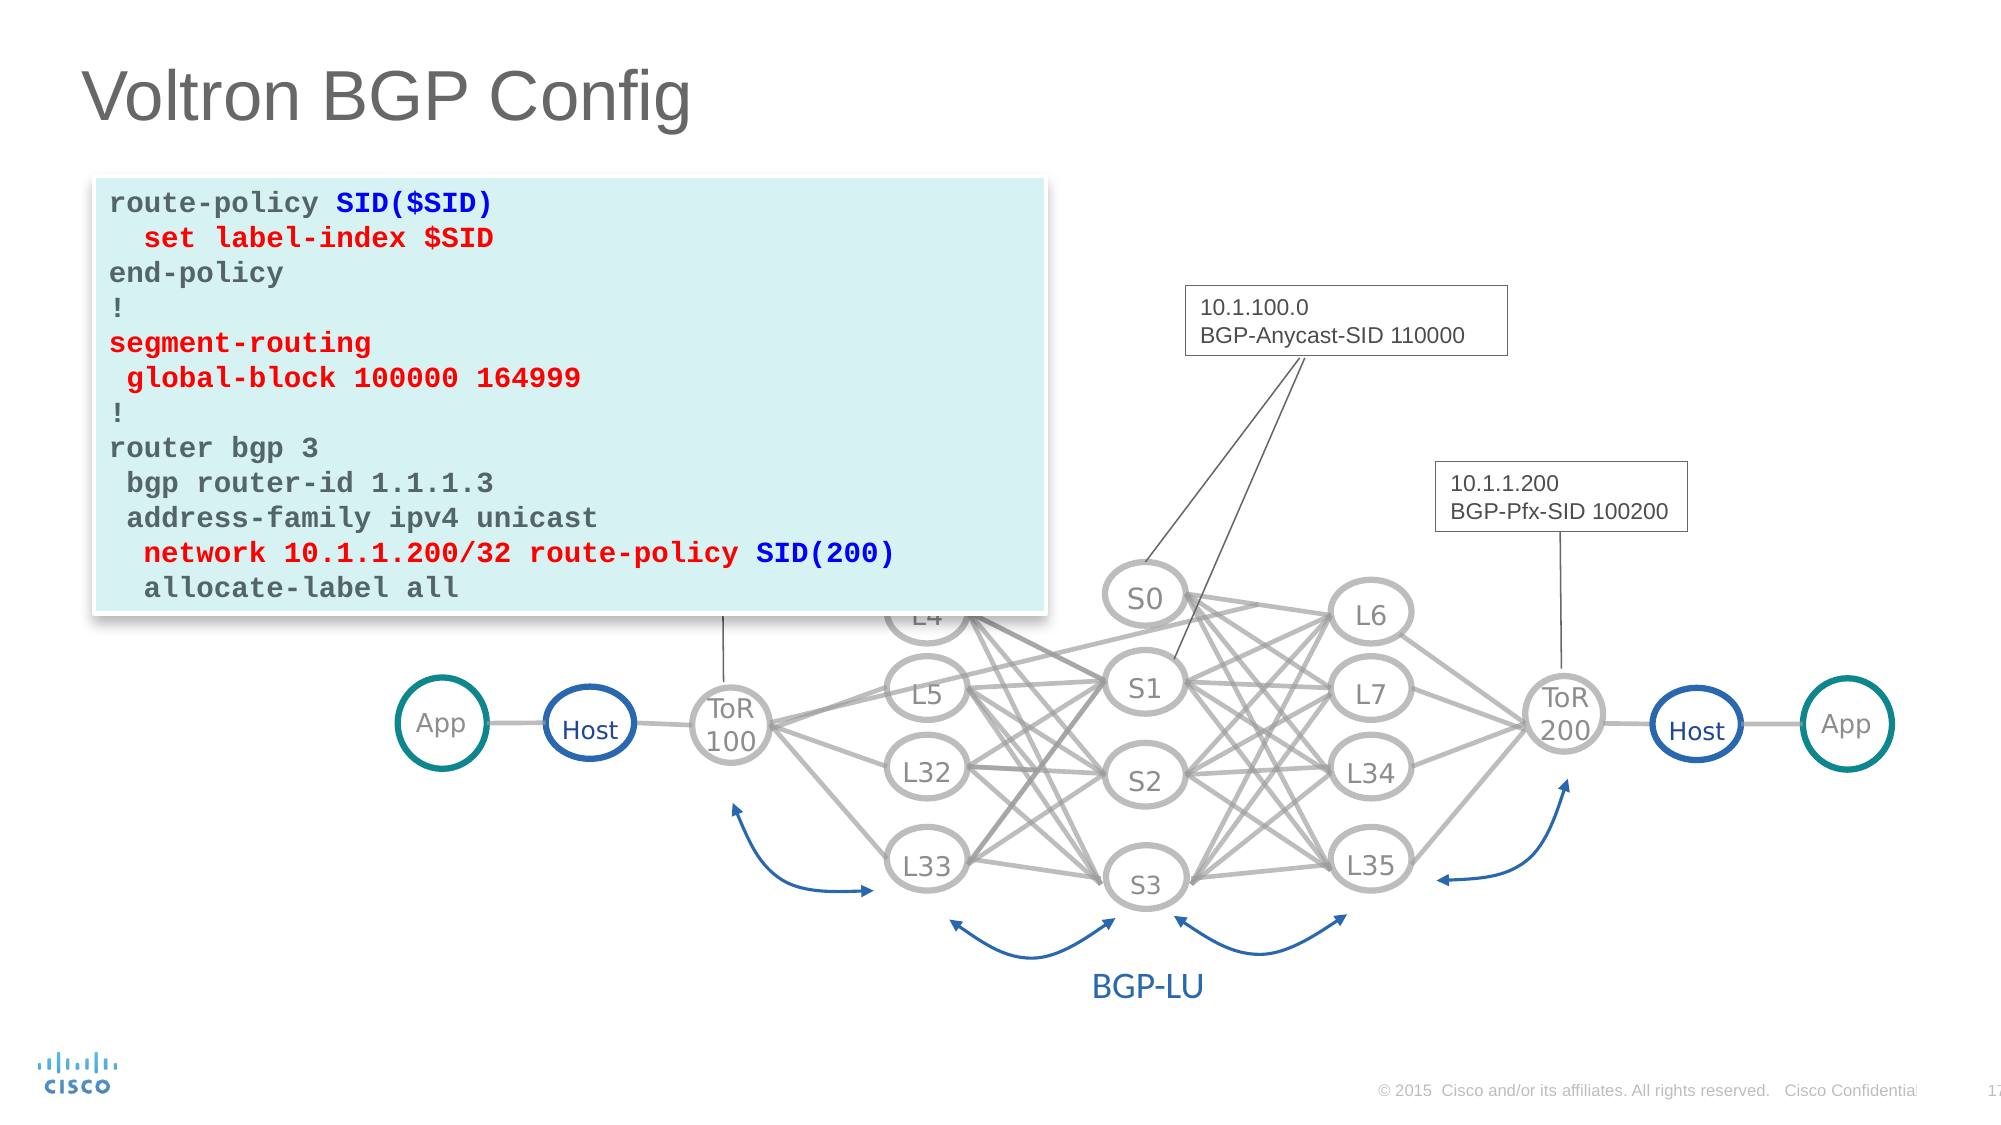

# Voltron BGP Config
route-policy SID($SID)
  set label-index $SID
end-policy
!
segment-routing
 global-block 100000 164999
!
router bgp 3
 bgp router-id 1.1.1.3
 address-family ipv4 unicast
  network 10.1.1.200/32 route-policy SID(200)
  allocate-label all

10.1.100.0
BGP-Anycast-SID 110000
10.1.1.4
BGP-Pfx-SID 100004
10.1.1.200
BGP-Pfx-SID 100200
10.1.1.100
BGP-Pfx-SID 100100

S0

L4

L6

S1

L5

L7
ToR
200

App

App
ToR100

Host

Host

L32

L34

S2

L33

L35

S3

BGP-LU